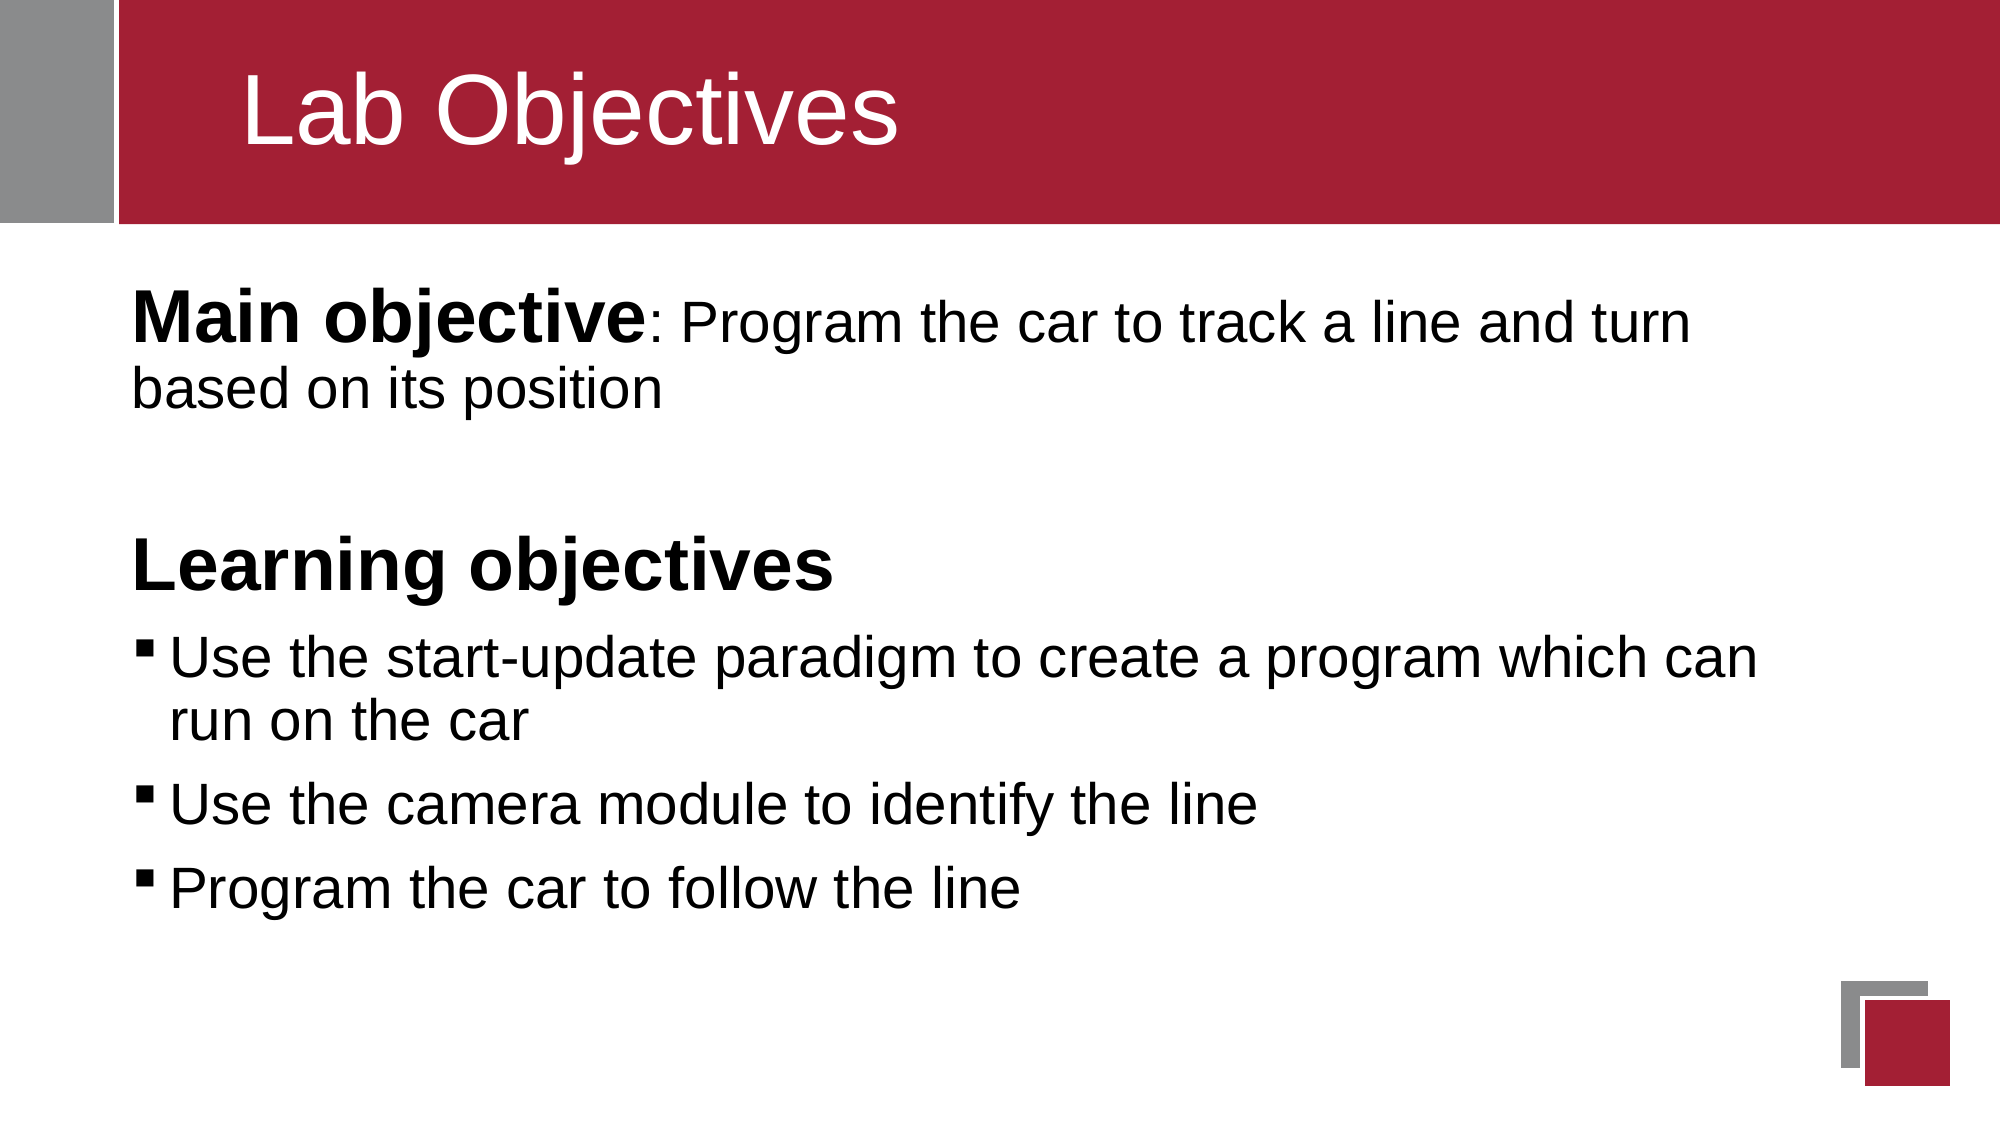

# Lab Objectives

Main objective: Program the car to track a line and turn based on its position

Learning objectives
Use the start-update paradigm to create a program which can run on the car
Use the camera module to identify the line
Program the car to follow the line